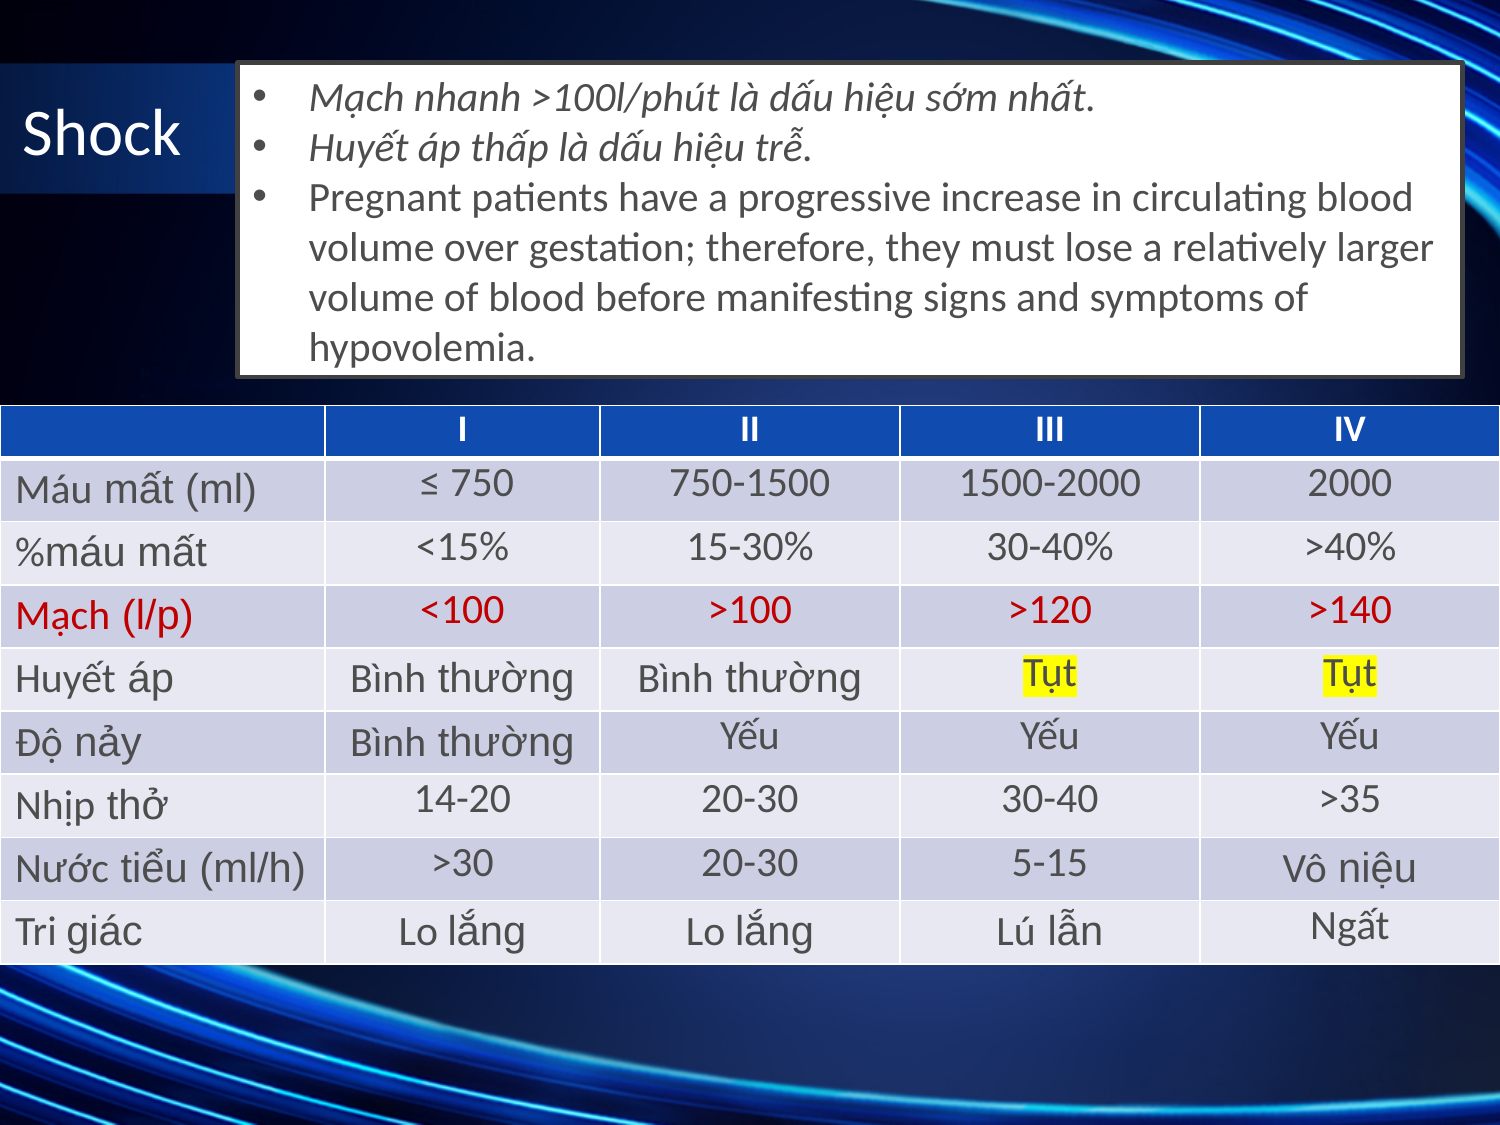

Mạch nhanh >100l/phút là dấu hiệu sớm nhất.
Huyết áp thấp là dấu hiệu trễ.
Pregnant patients have a progressive increase in circulating blood volume over gestation; therefore, they must lose a relatively larger volume of blood before manifesting signs and symptoms of hypovolemia.
# Shock
|  | I | II | III | IV |
| --- | --- | --- | --- | --- |
| Máu mất (ml) | ≤ 750 | 750-1500 | 1500-2000 | 2000 |
| %máu mất | <15% | 15-30% | 30-40% | >40% |
| Mạch (l/p) | <100 | >100 | >120 | >140 |
| Huyết áp | Bình thường | Bình thường | Tụt | Tụt |
| Độ nảy | Bình thường | Yếu | Yếu | Yếu |
| Nhịp thở | 14-20 | 20-30 | 30-40 | >35 |
| Nước tiểu (ml/h) | >30 | 20-30 | 5-15 | Vô niệu |
| Tri giác | Lo lắng | Lo lắng | Lú lẫn | Ngất |